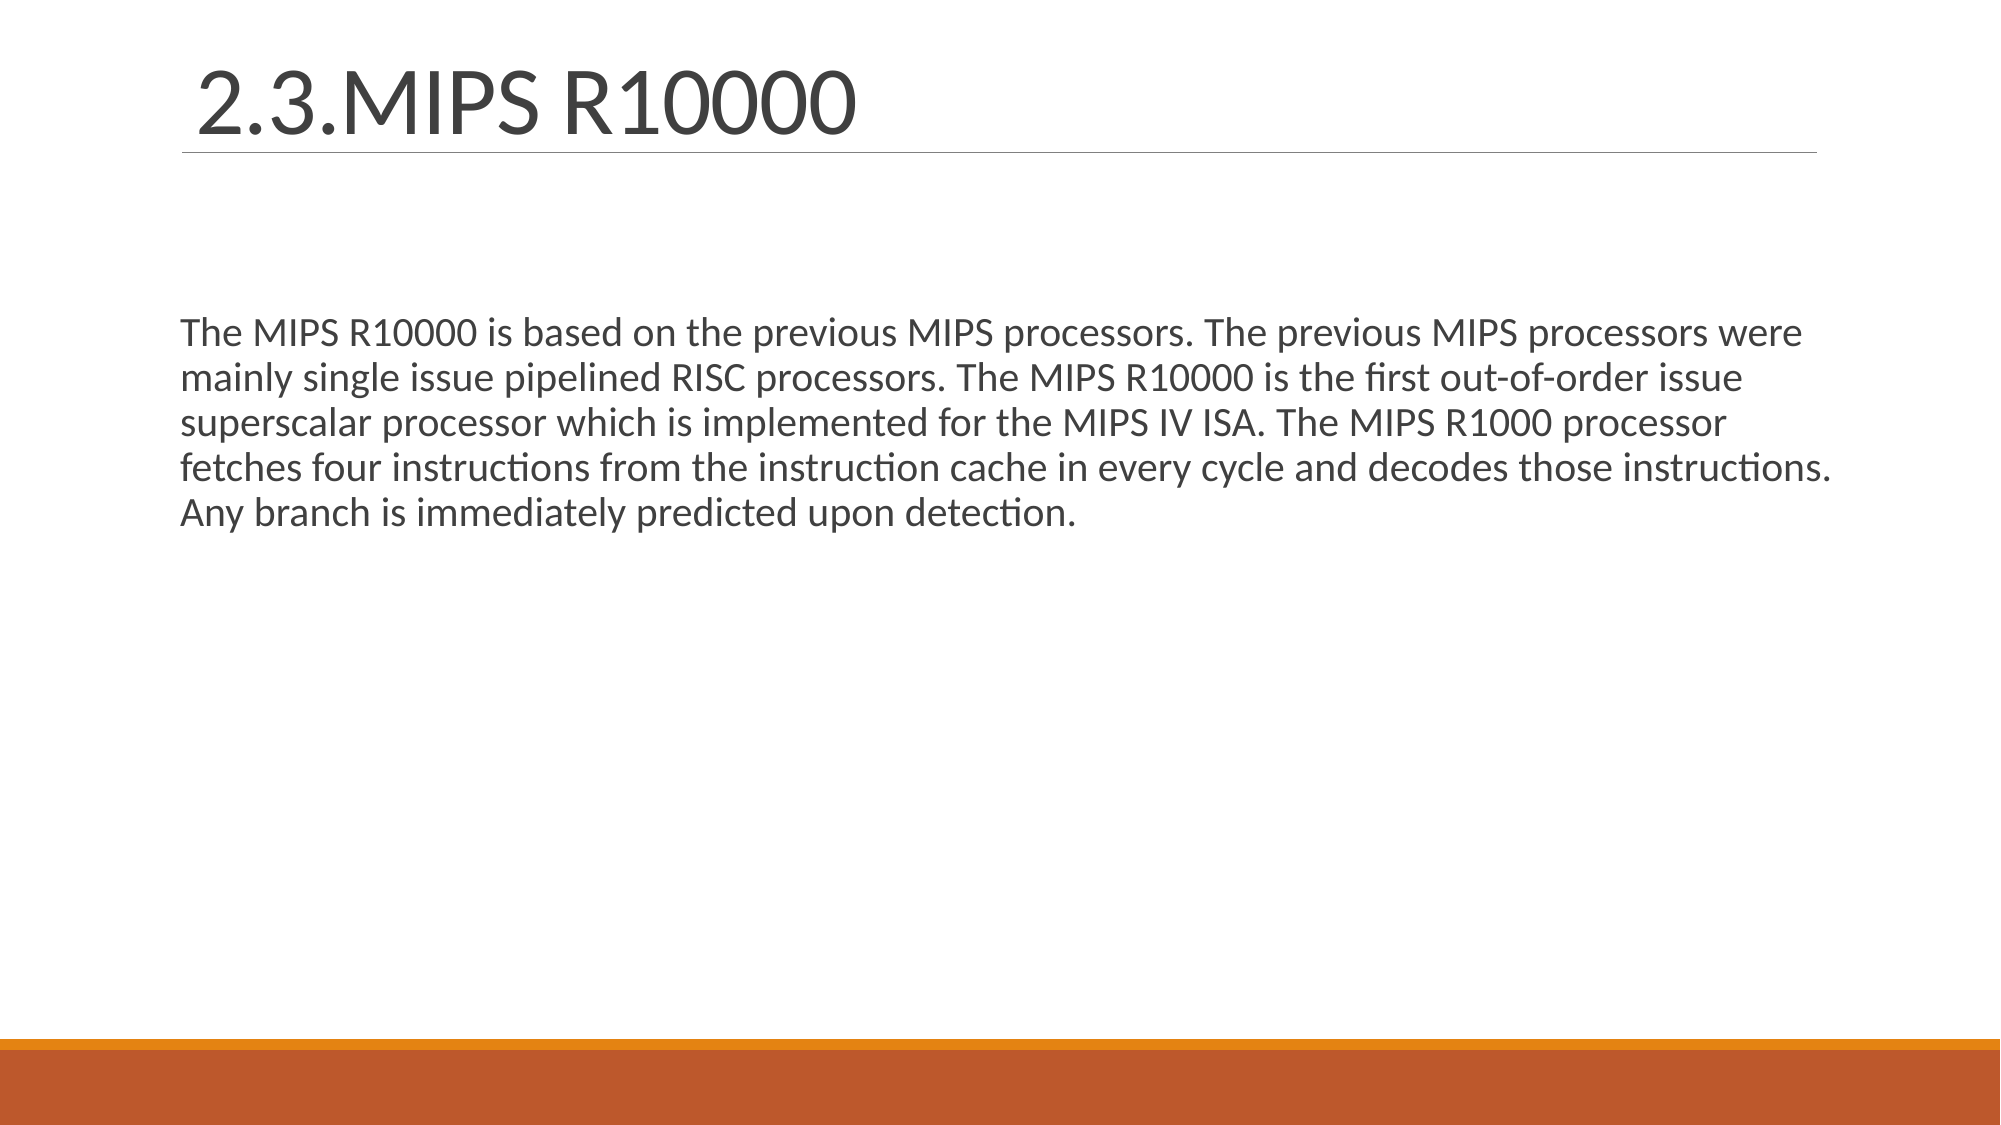

# 2.3.MIPS R10000
The MIPS R10000 is based on the previous MIPS processors. The previous MIPS processors were mainly single issue pipelined RISC processors. The MIPS R10000 is the first out-of-order issue superscalar processor which is implemented for the MIPS IV ISA. The MIPS R1000 processor fetches four instructions from the instruction cache in every cycle and decodes those instructions. Any branch is immediately predicted upon detection.